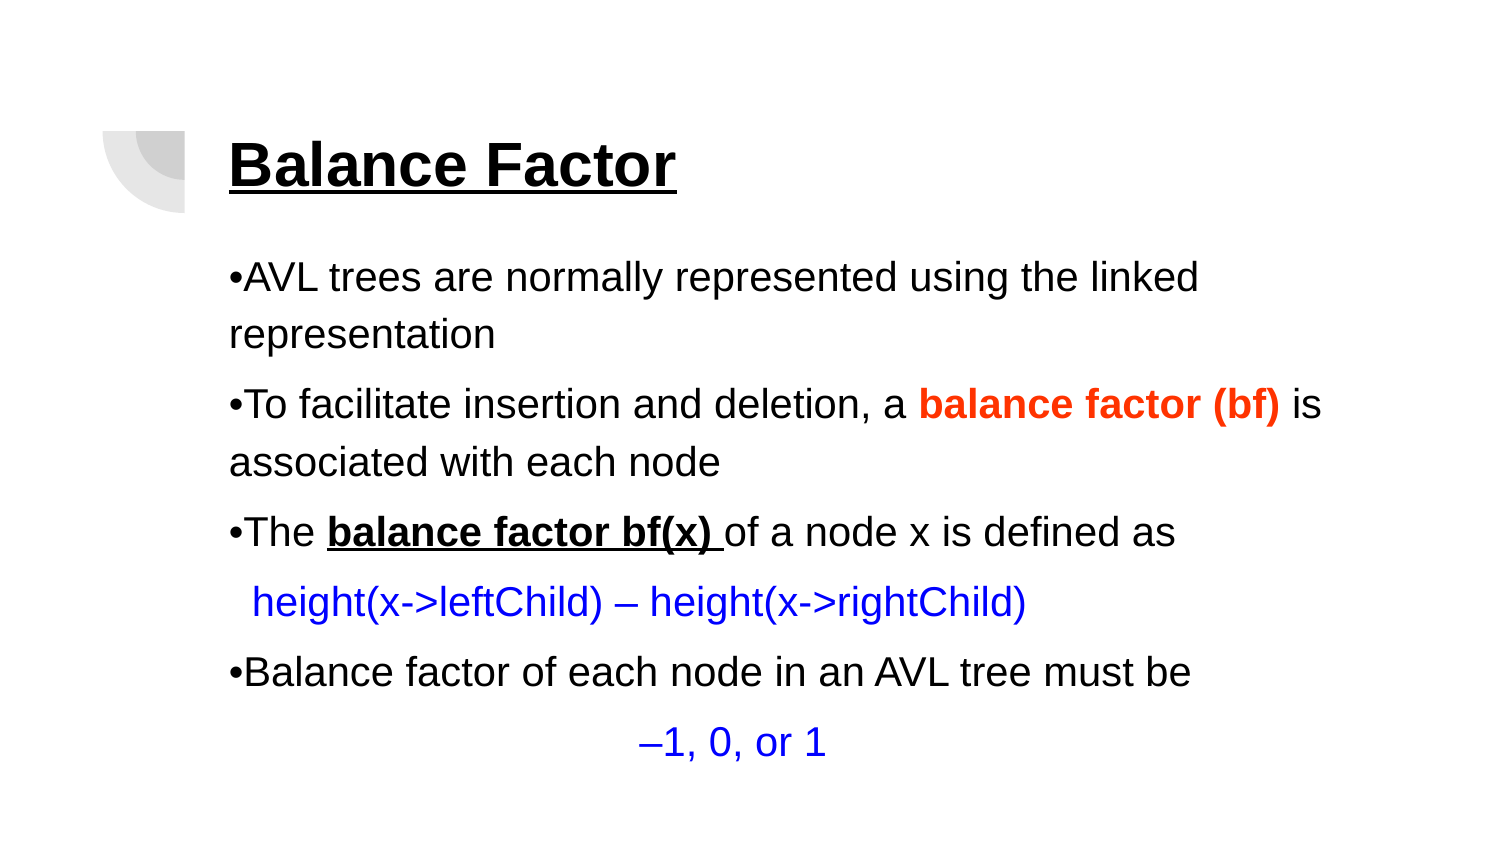

# Balance Factor
•AVL trees are normally represented using the linked representation
•To facilitate insertion and deletion, a balance factor (bf) is associated with each node
•The balance factor bf(x) of a node x is defined as
  height(x->leftChild) – height(x->rightChild)
•Balance factor of each node in an AVL tree must be
                  	  –1, 0, or 1